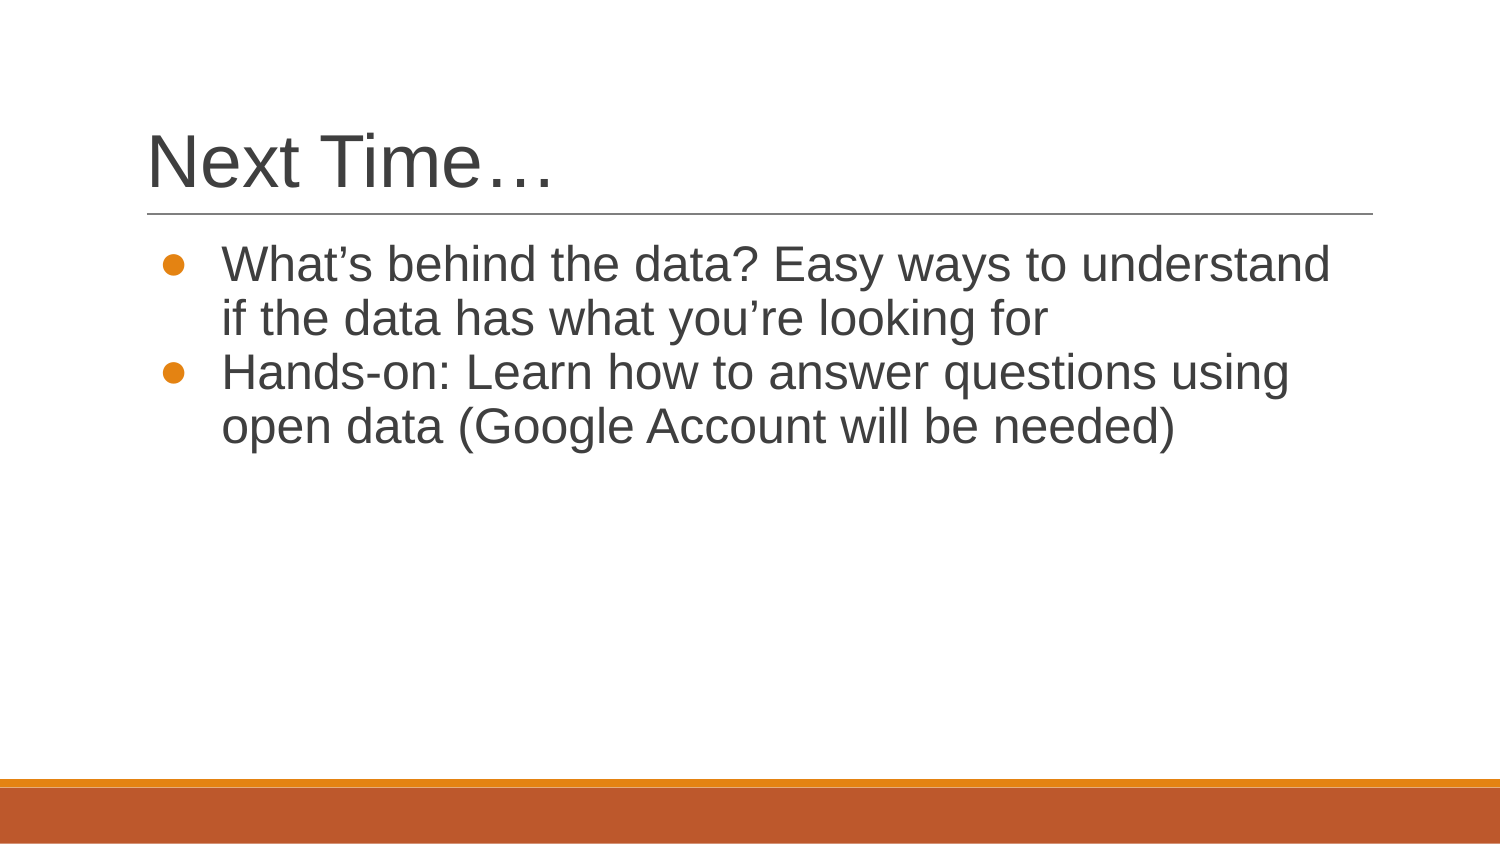

# Next Time…
What’s behind the data? Easy ways to understand if the data has what you’re looking for
Hands-on: Learn how to answer questions using open data (Google Account will be needed)